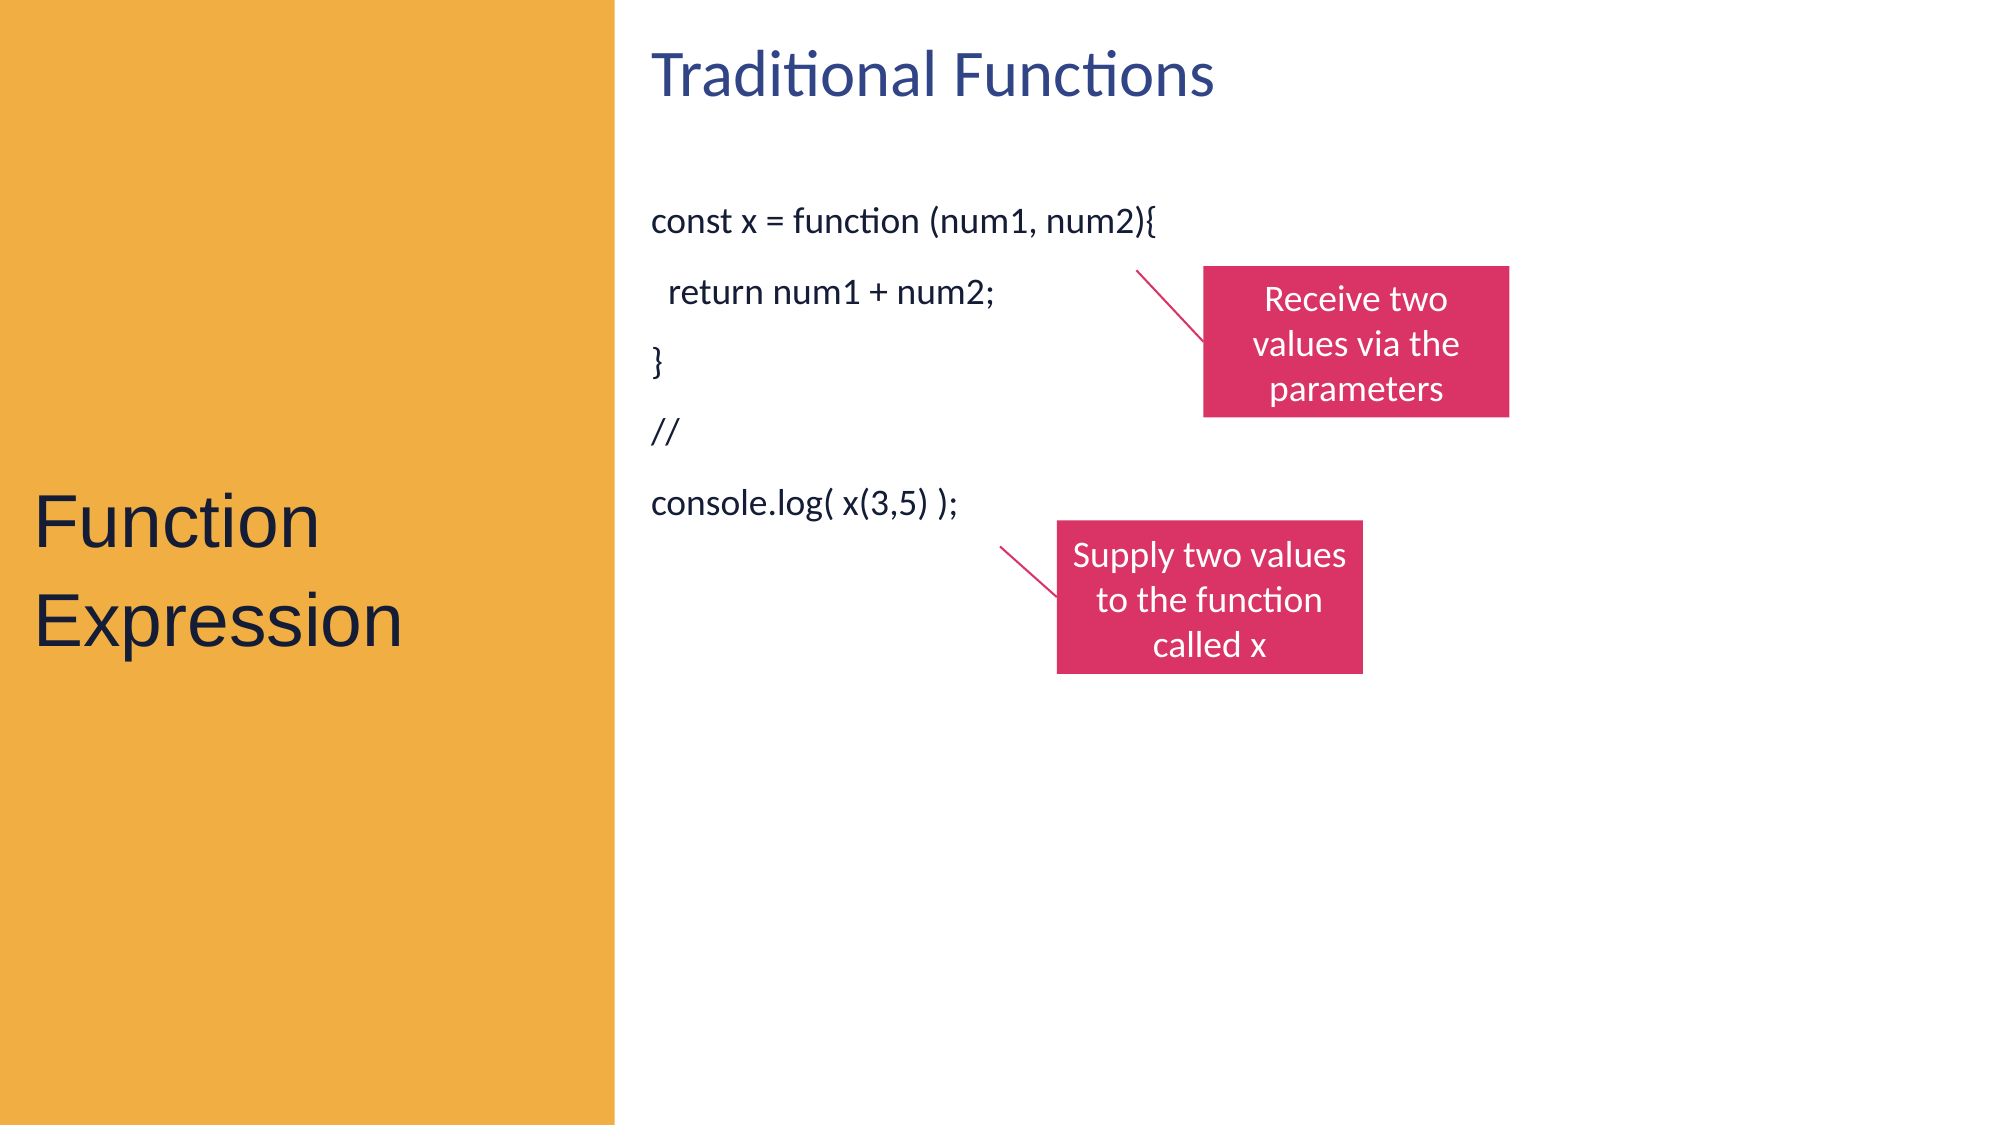

Traditional Functions
const x = function (num1, num2){
  return num1 + num2;
}
//
console.log( x(3,5) );
Receive two values via the parameters
Function Expression
Supply two values to the function called x